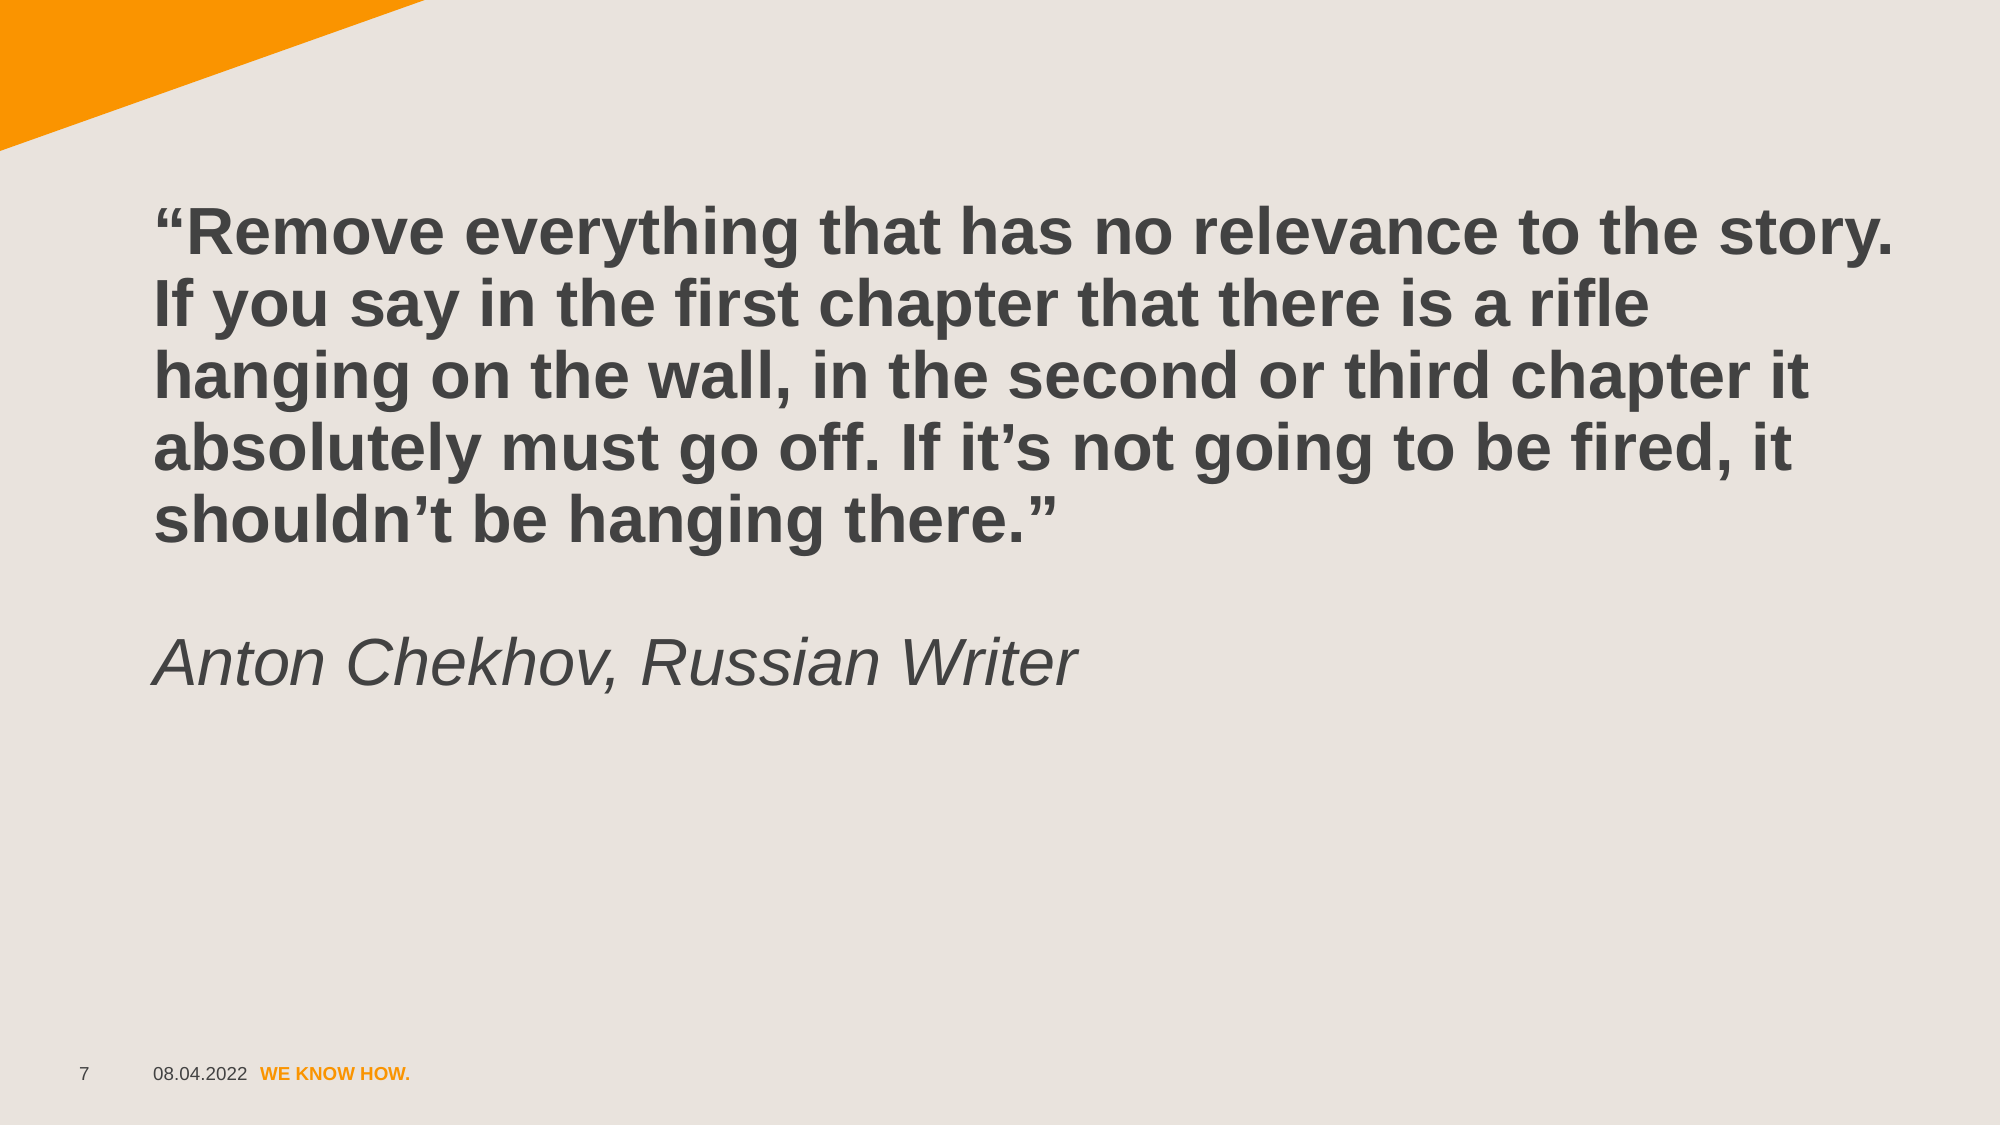

# “Remove everything that has no relevance to the story. If you say in the first chapter that there is a rifle hanging on the wall, in the second or third chapter it absolutely must go off. If it’s not going to be fired, it shouldn’t be hanging there.” Anton Chekhov, Russian Writer
7
08.04.2022
WE KNOW HOW.